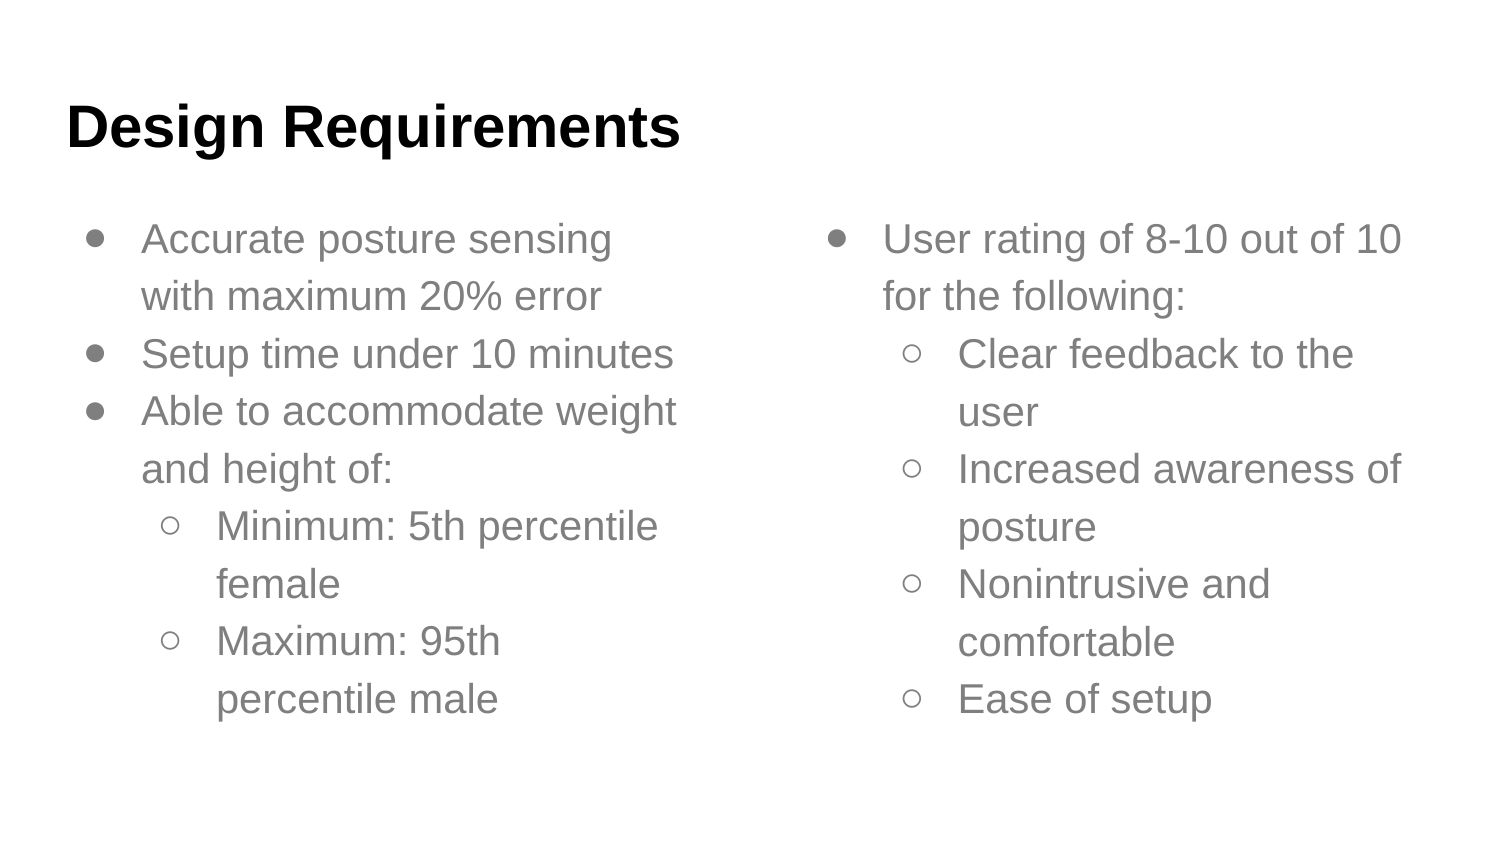

# Design Requirements
Accurate posture sensing with maximum 20% error
Setup time under 10 minutes
Able to accommodate weight and height of:
Minimum: 5th percentile female
Maximum: 95th percentile male
User rating of 8-10 out of 10 for the following:
Clear feedback to the user
Increased awareness of posture
Nonintrusive and comfortable
Ease of setup